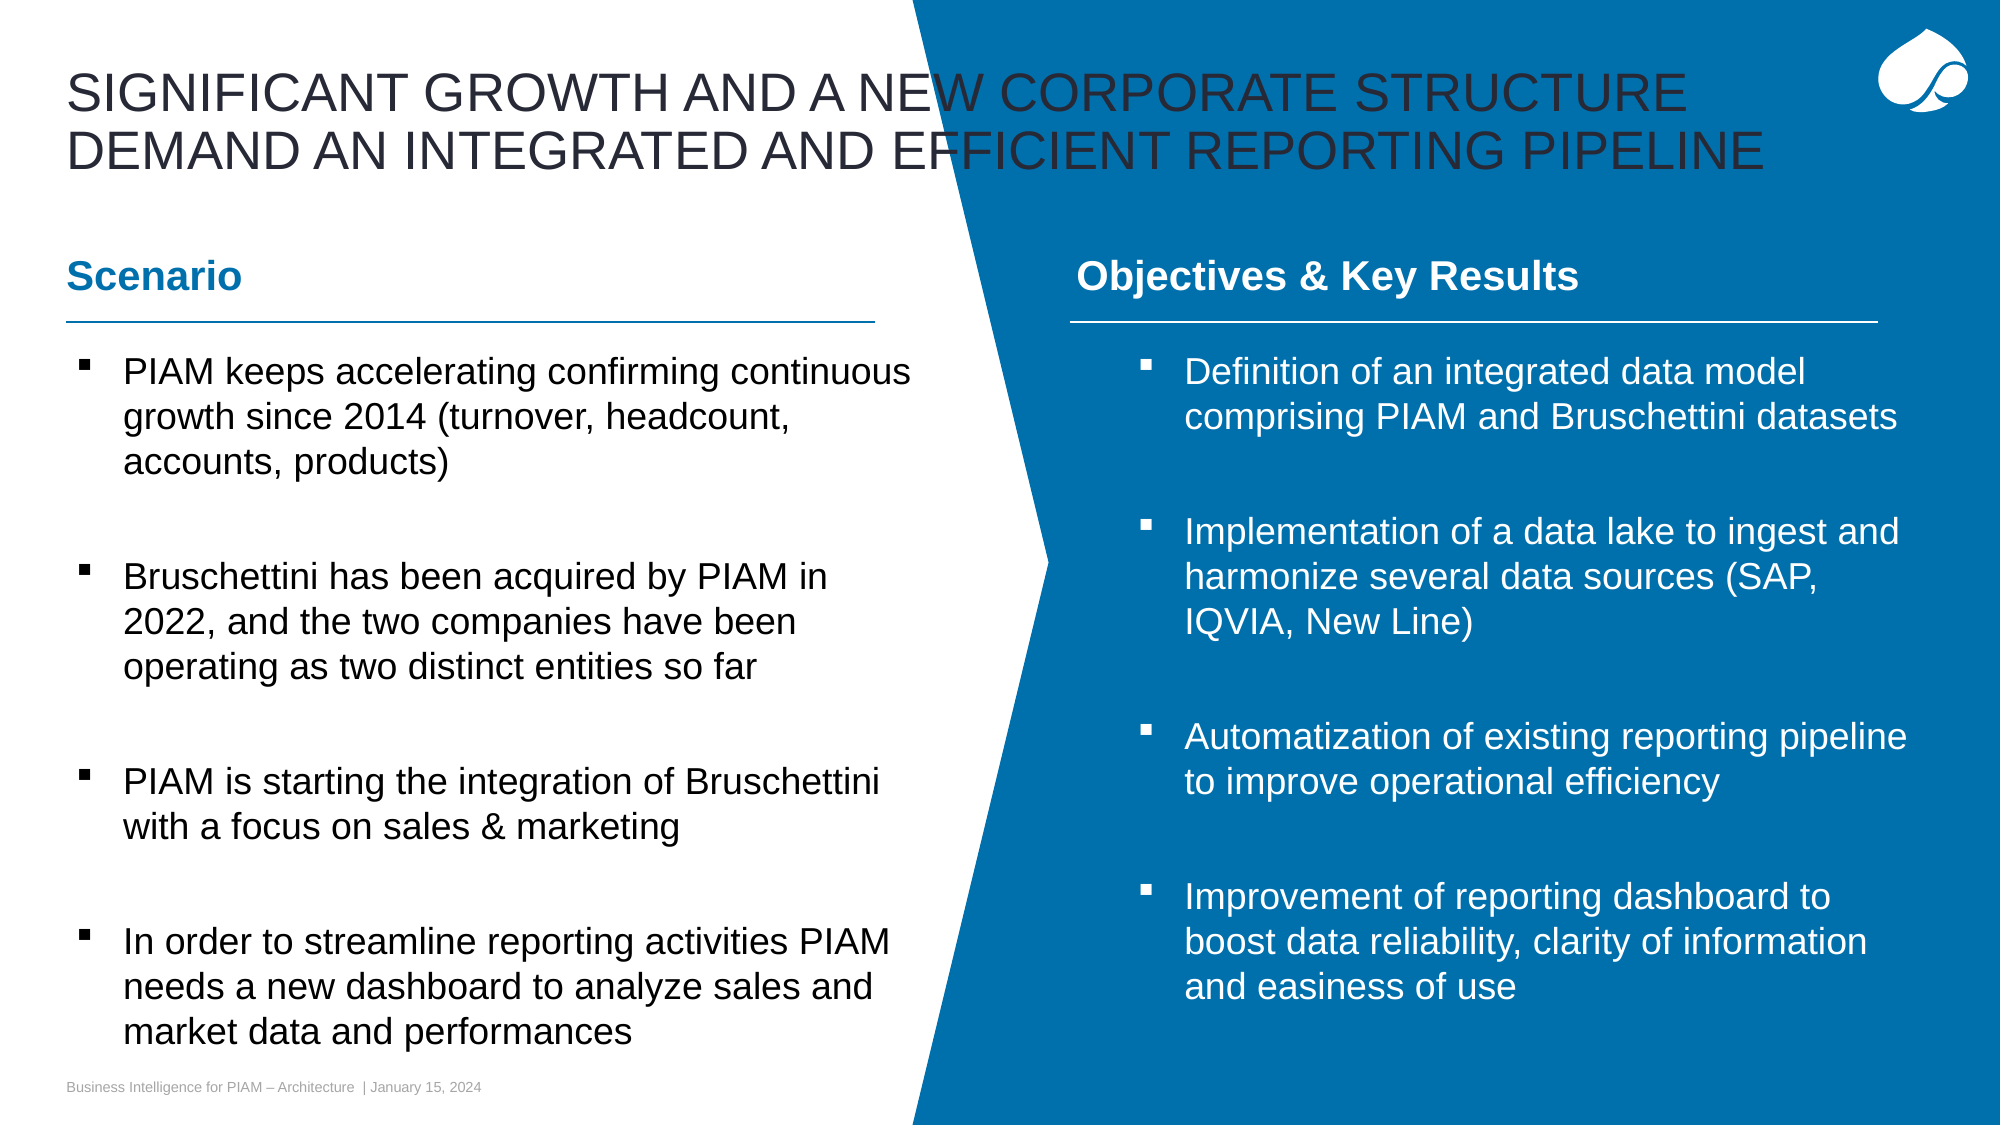

# SignificaNT growth and a new corporate structure demand an integrated and efficient reporting pipeline
Scenario
Objectives & Key Results
PIAM keeps accelerating confirming continuous growth since 2014 (turnover, headcount, accounts, products)

Bruschettini has been acquired by PIAM in 2022, and the two companies have been operating as two distinct entities so far

PIAM is starting the integration of Bruschettini with a focus on sales & marketing

In order to streamline reporting activities PIAM needs a new dashboard to analyze sales and market data and performances
Definition of an integrated data model comprising PIAM and Bruschettini datasets

Implementation of a data lake to ingest and harmonize several data sources (SAP, IQVIA, New Line)

Automatization of existing reporting pipeline to improve operational efficiency

Improvement of reporting dashboard to boost data reliability, clarity of information and easiness of use